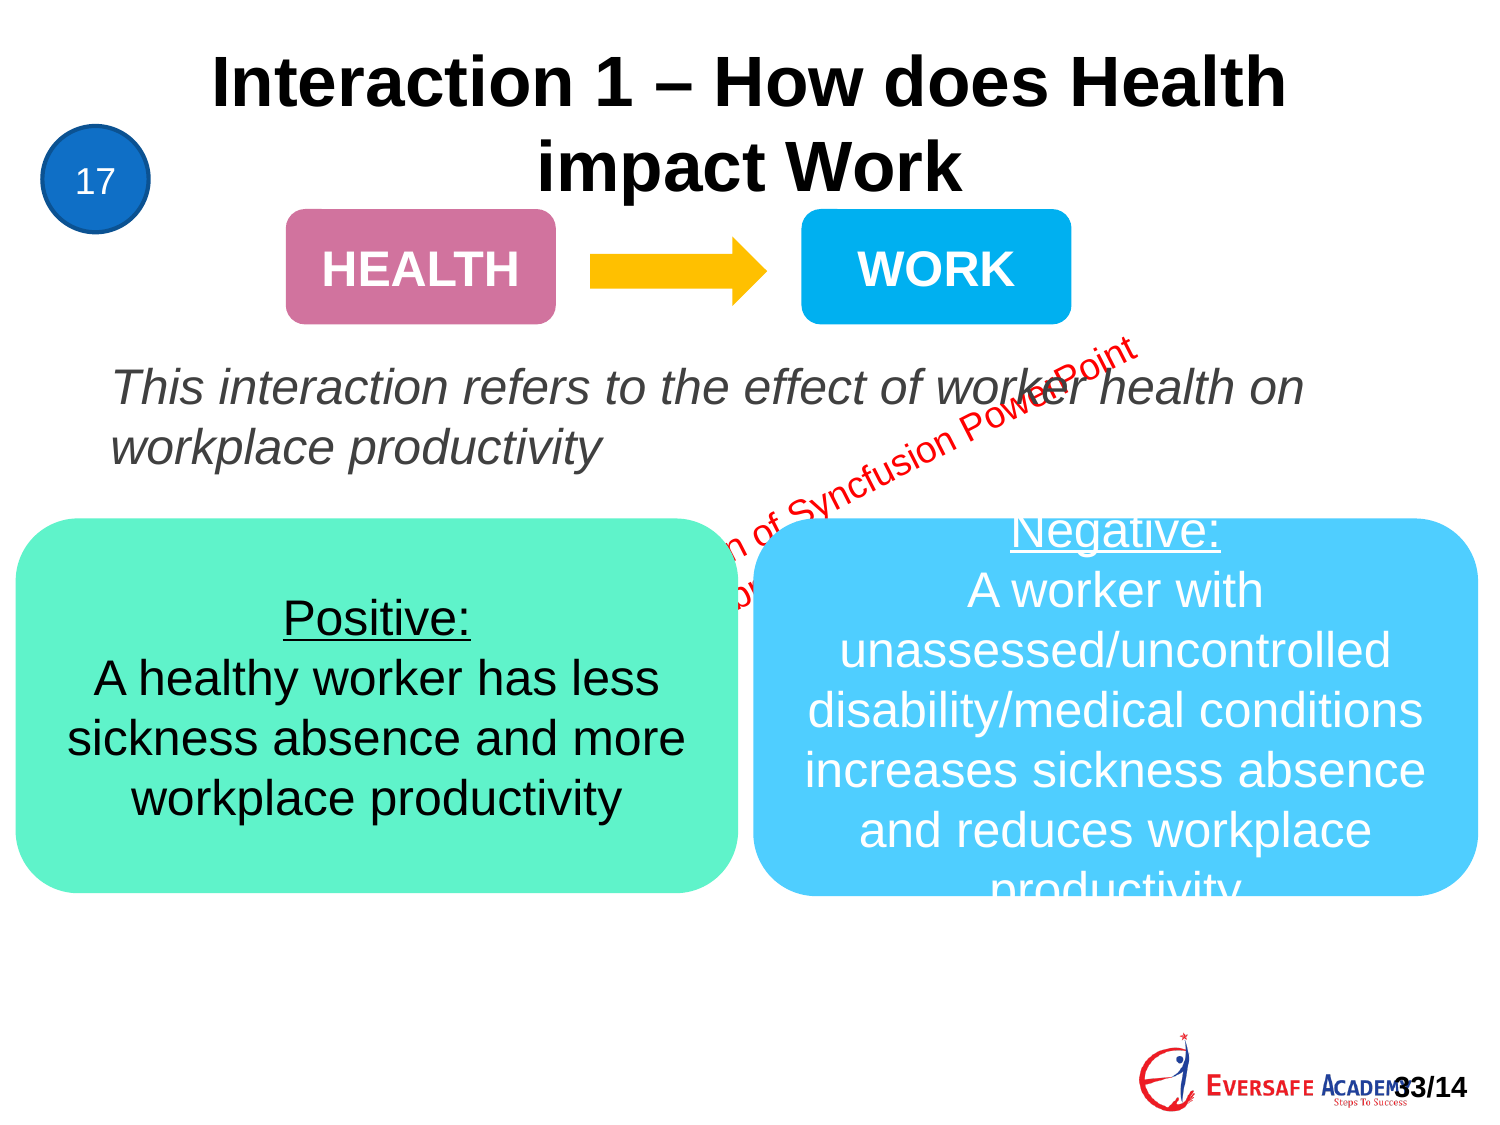

# Interaction 1 – How does Health impact Work
17
WORK
HEALTH

This interaction refers to the effect of worker health on workplace productivity

Positive:
A healthy worker has less sickness absence and more workplace productivity
Negative:
A worker with unassessed/uncontrolled disability/medical conditions increases sickness absence and reduces workplace productivity
33/14